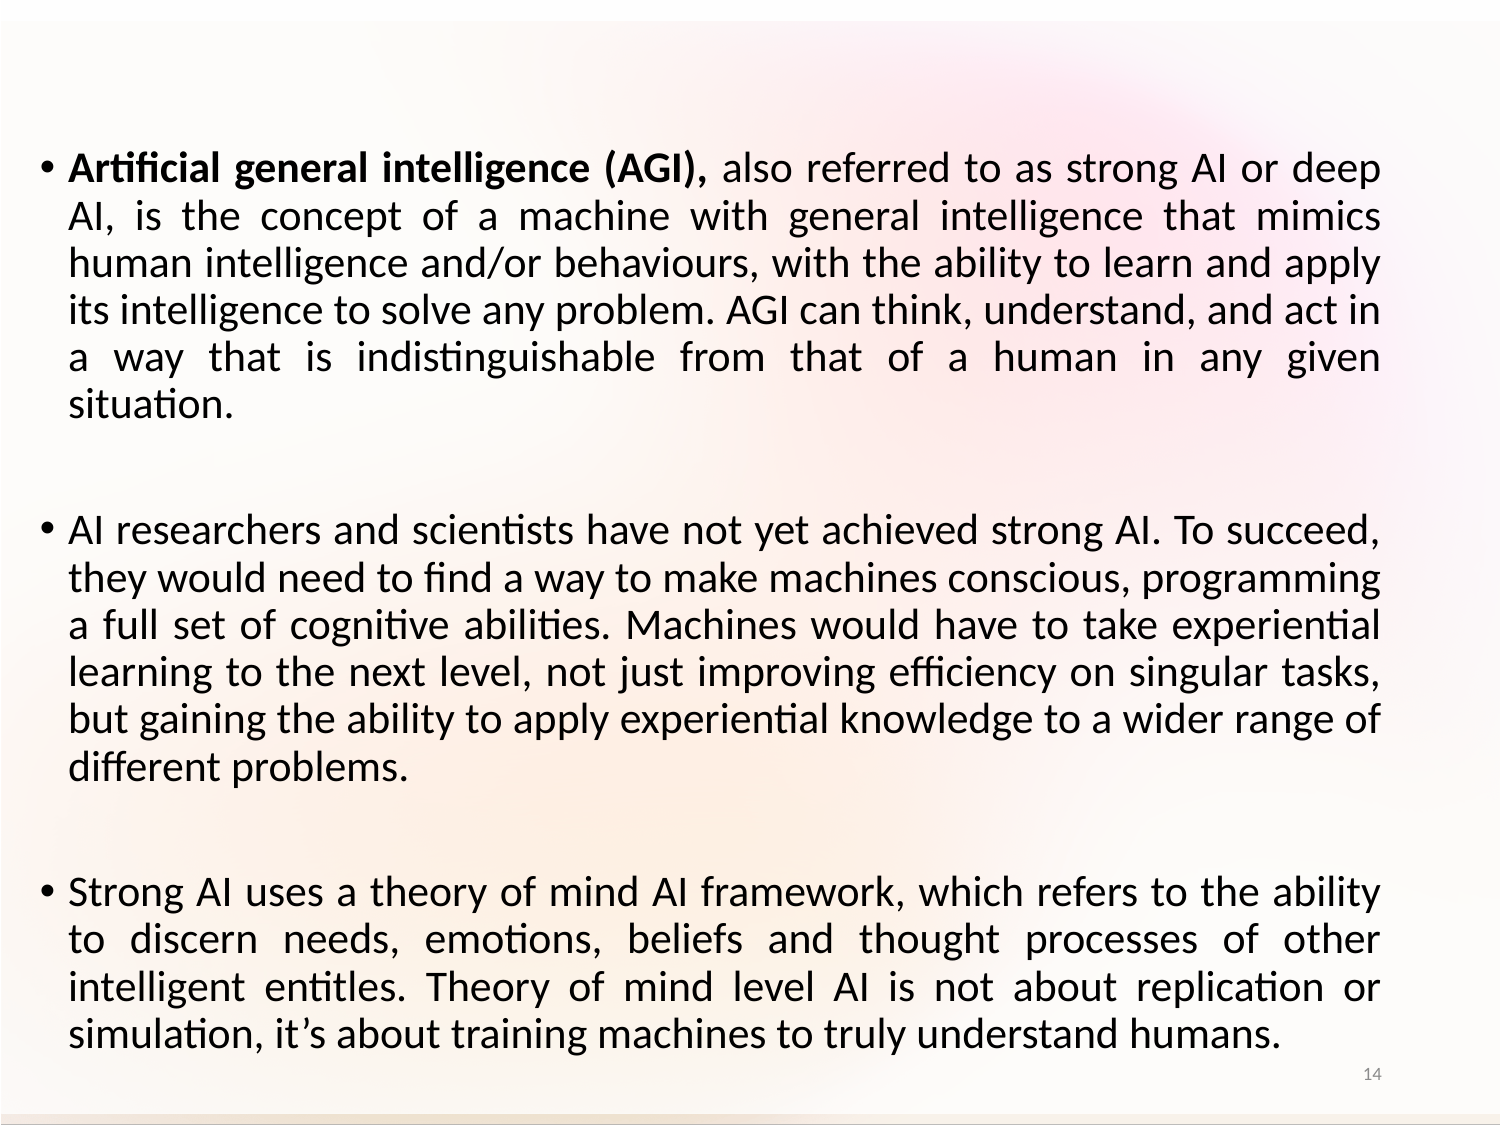

Artificial general intelligence (AGI), also referred to as strong AI or deep AI, is the concept of a machine with general intelligence that mimics human intelligence and/or behaviours, with the ability to learn and apply its intelligence to solve any problem. AGI can think, understand, and act in a way that is indistinguishable from that of a human in any given situation.

AI researchers and scientists have not yet achieved strong AI. To succeed, they would need to find a way to make machines conscious, programming a full set of cognitive abilities. Machines would have to take experiential learning to the next level, not just improving efficiency on singular tasks, but gaining the ability to apply experiential knowledge to a wider range of different problems.

Strong AI uses a theory of mind AI framework, which refers to the ability to discern needs, emotions, beliefs and thought processes of other intelligent entitles. Theory of mind level AI is not about replication or simulation, it’s about training machines to truly understand humans.
14